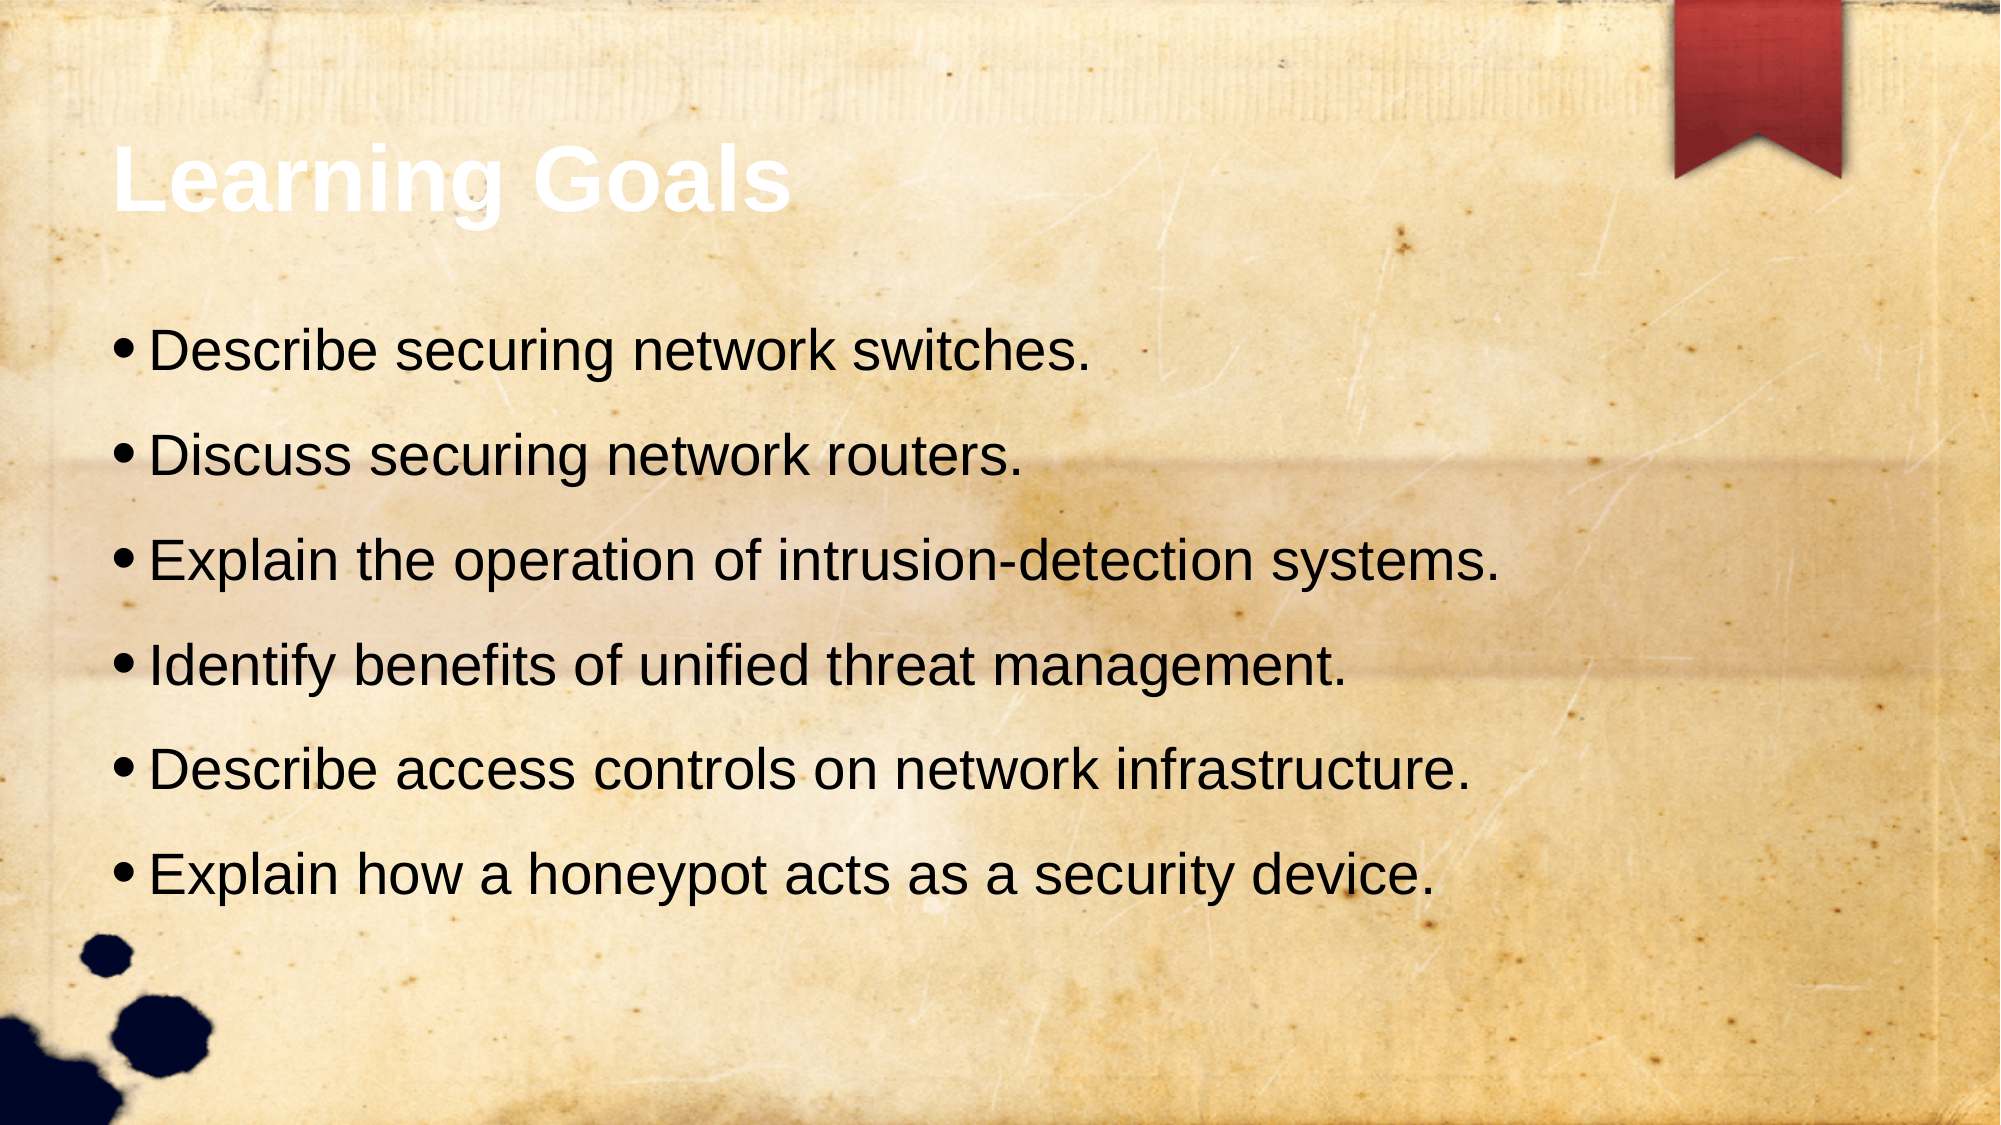

Learning Goals
Describe securing network switches.
Discuss securing network routers.
Explain the operation of intrusion-detection systems.
Identify benefits of unified threat management.
Describe access controls on network infrastructure.
Explain how a honeypot acts as a security device.